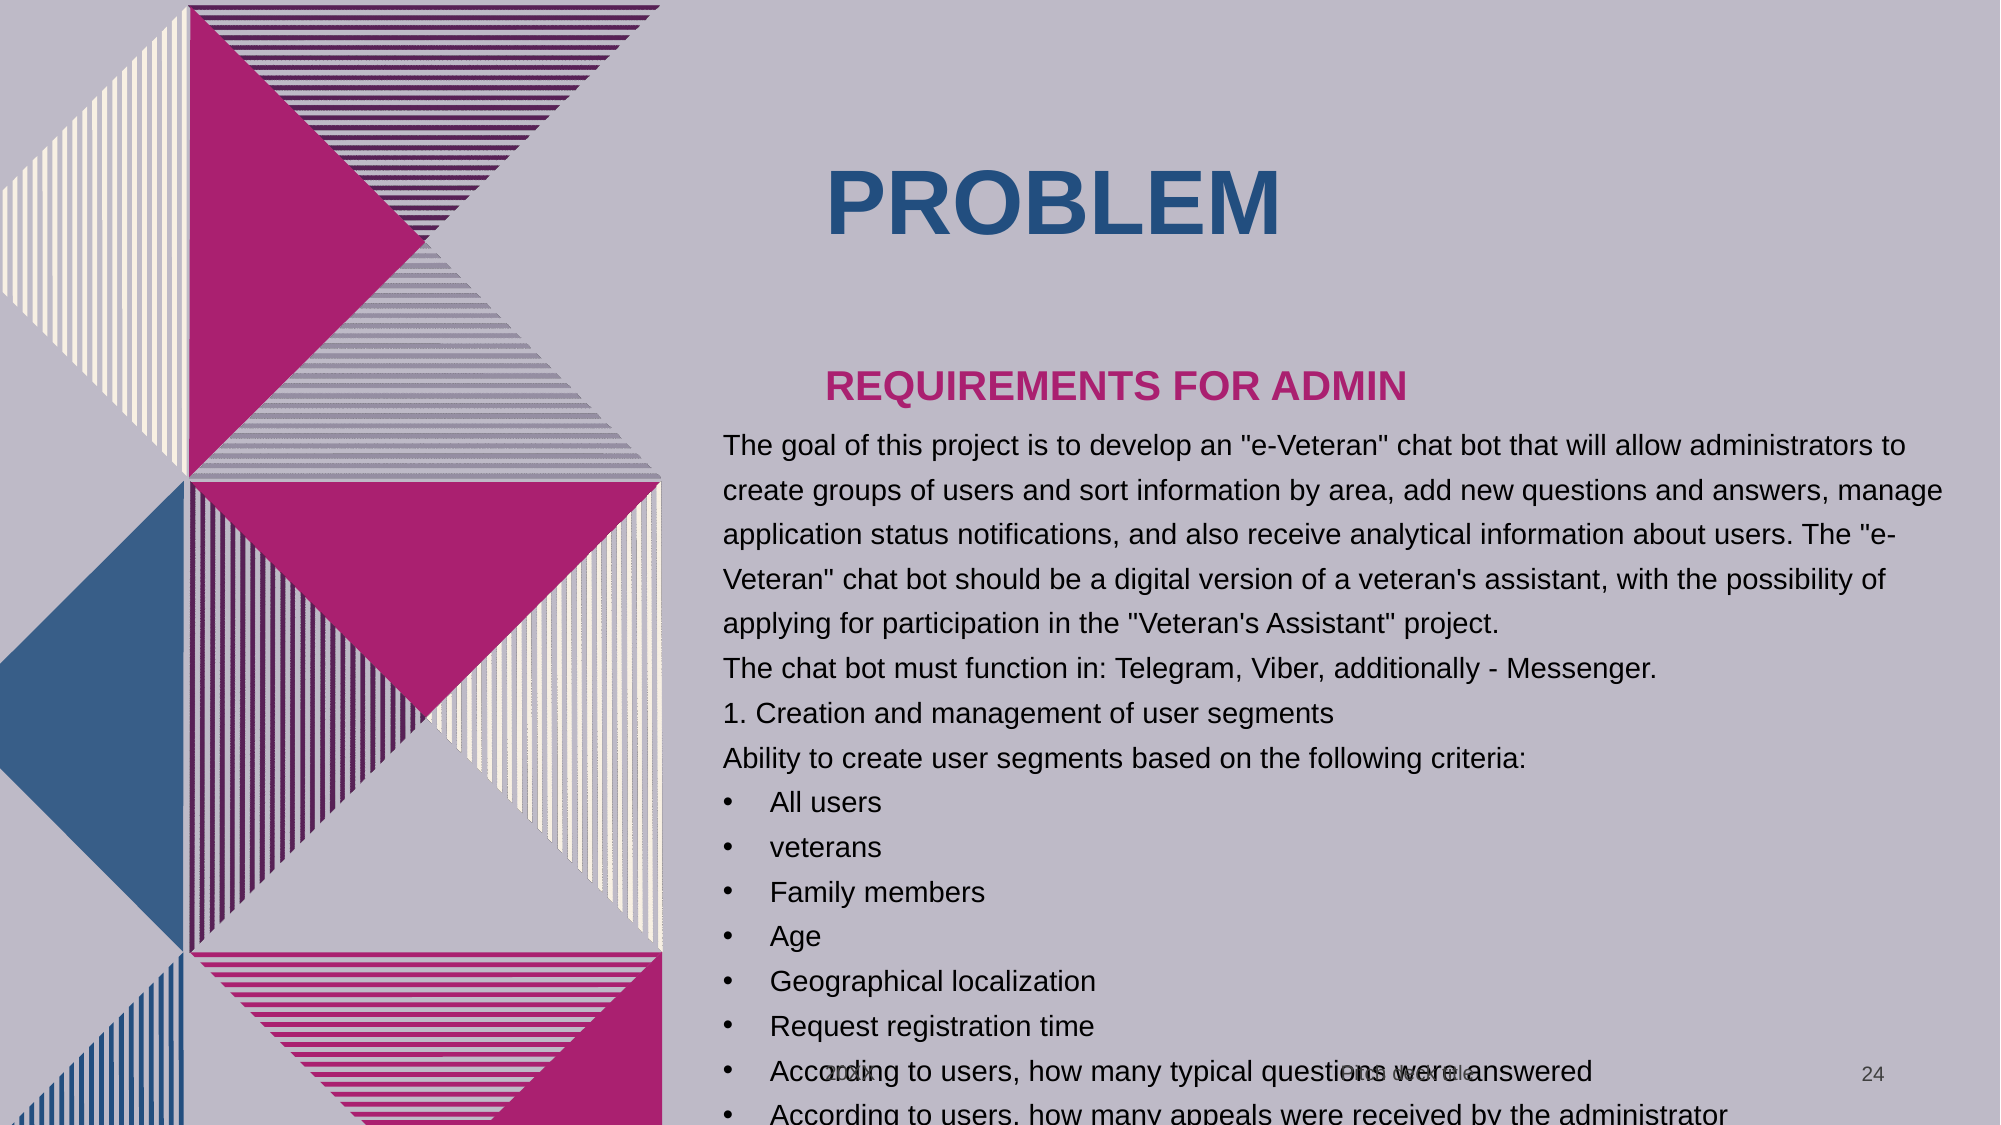

# PROBLEM
REQUIREMENTS FOR ADMIN
The goal of this project is to develop an "e-Veteran" chat bot that will allow administrators to create groups of users and sort information by area, add new questions and answers, manage application status notifications, and also receive analytical information about users. The "e-Veteran" chat bot should be a digital version of a veteran's assistant, with the possibility of applying for participation in the "Veteran's Assistant" project.
The chat bot must function in: Telegram, Viber, additionally - Messenger.
1. Creation and management of user segments
Ability to create user segments based on the following criteria:
All users
veterans
Family members
Age
Geographical localization
Request registration time
According to users, how many typical questions were answered
According to users, how many appeals were received by the administrator
Pitch deck title
20XX
24